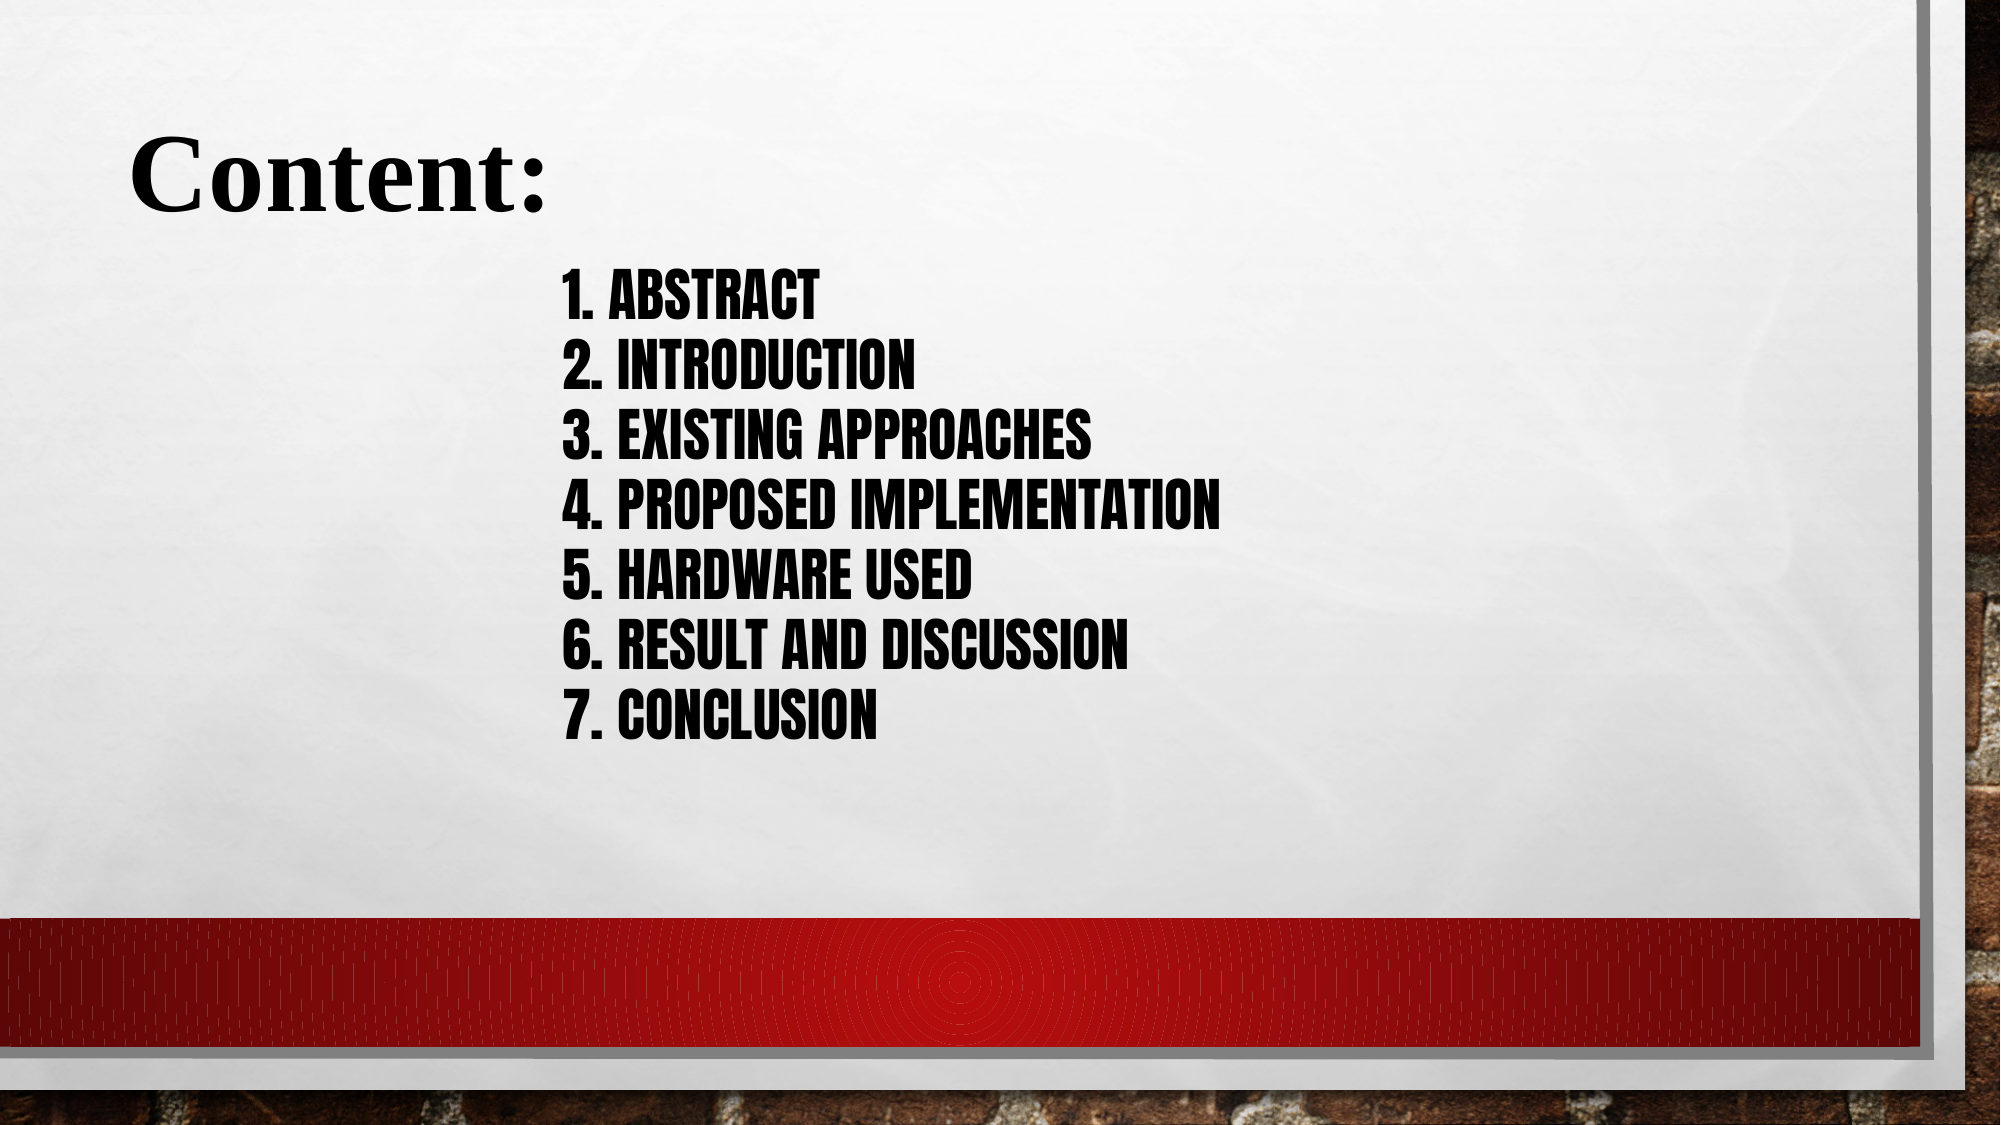

Content:

1. ABSTRACT
2. INTRODUCTION
3. EXISTING APPROACHES
4. PROPOSED IMPLEMENTATION
5. HARDWARE USED
6. RESULT AND DISCUSSION
7. CONCLUSION